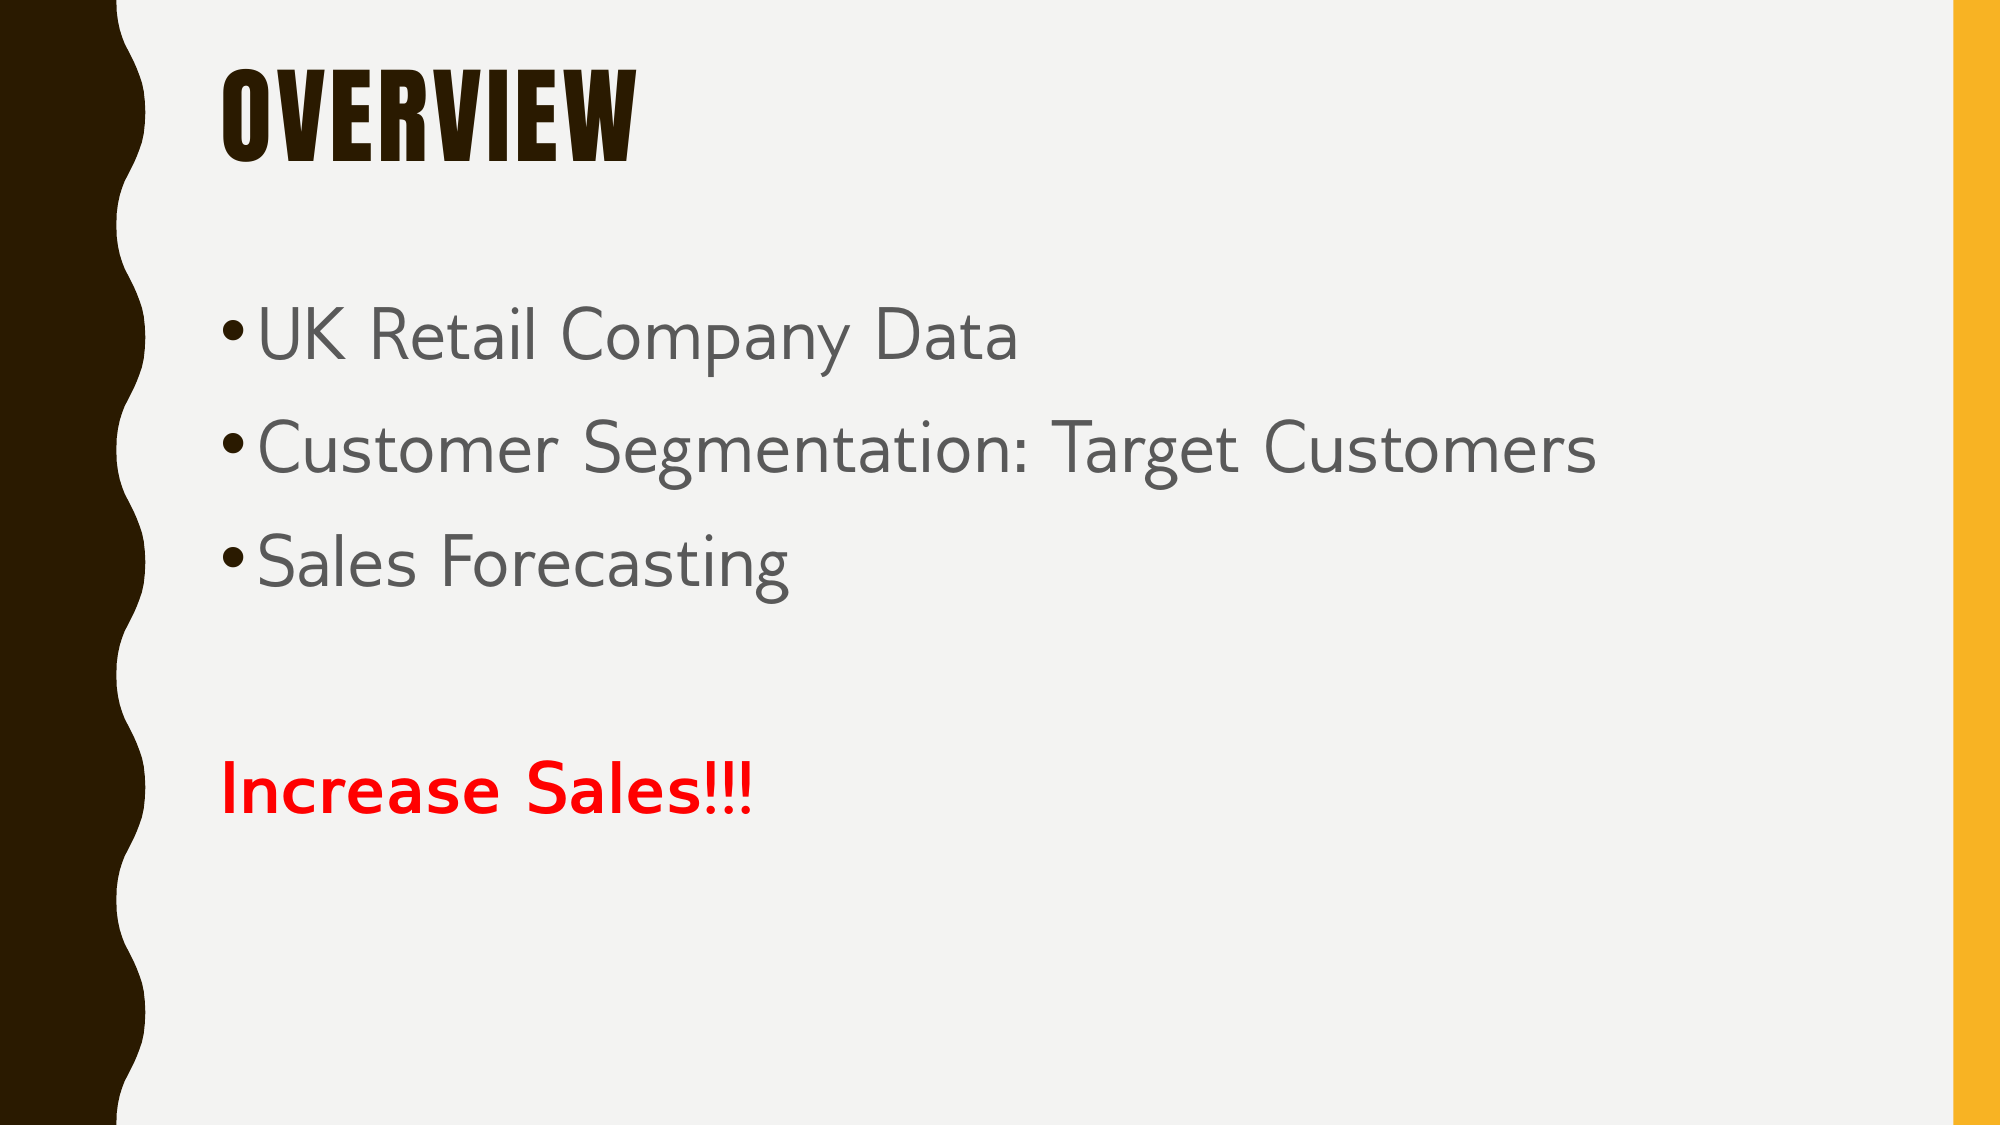

# Overview
UK Retail Company Data
Customer Segmentation: Target Customers
Sales Forecasting

Increase Sales!!!